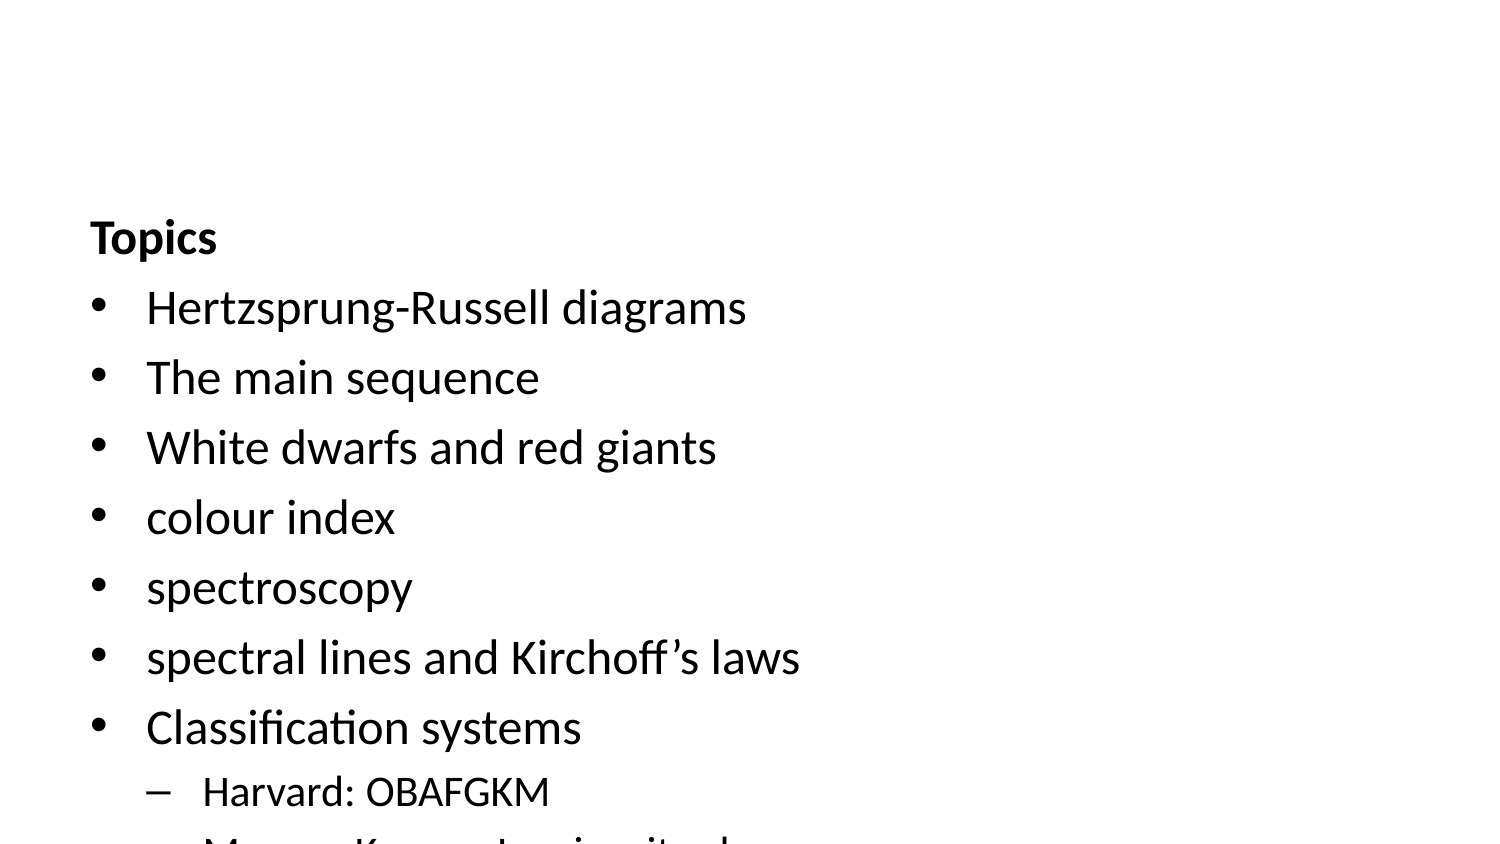

Topics
Hertzsprung-Russell diagrams
The main sequence
White dwarfs and red giants
colour index
spectroscopy
spectral lines and Kirchoff’s laws
Classification systems
Harvard: OBAFGKM
Morgan-Keenan Luminosity class
How massive are stars?
Mass-luminosity relation